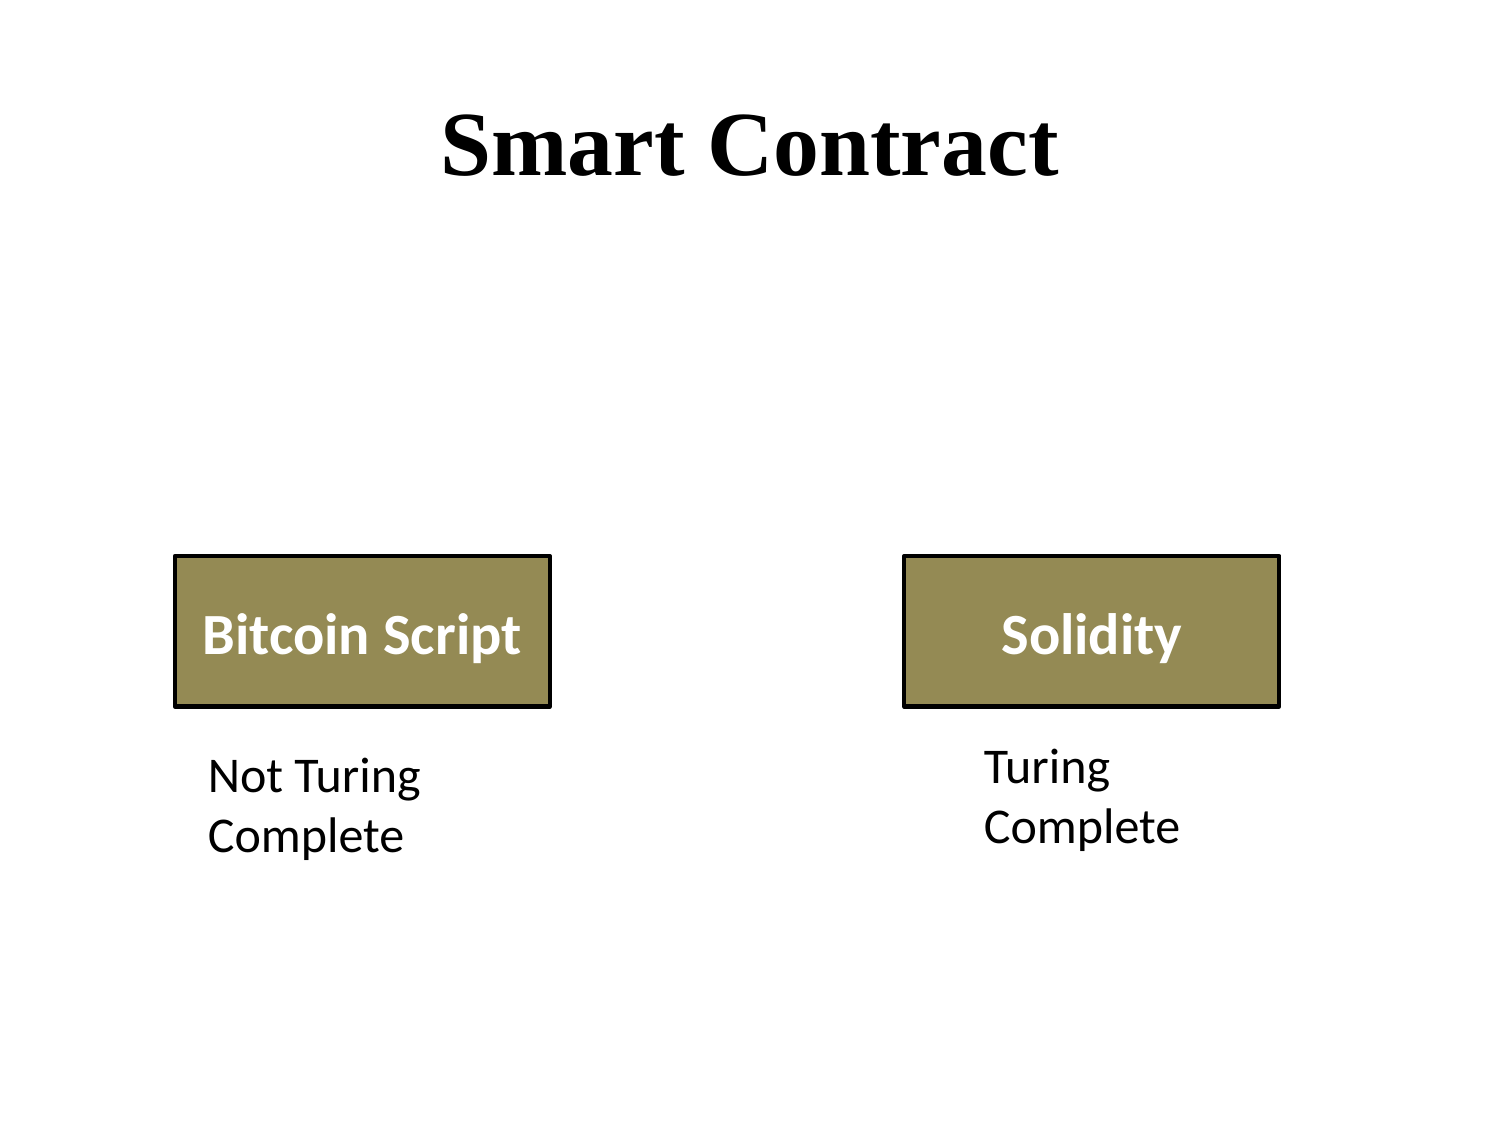

# Smart Contract
Solidity
Bitcoin Script
Turing Complete
Not Turing Complete